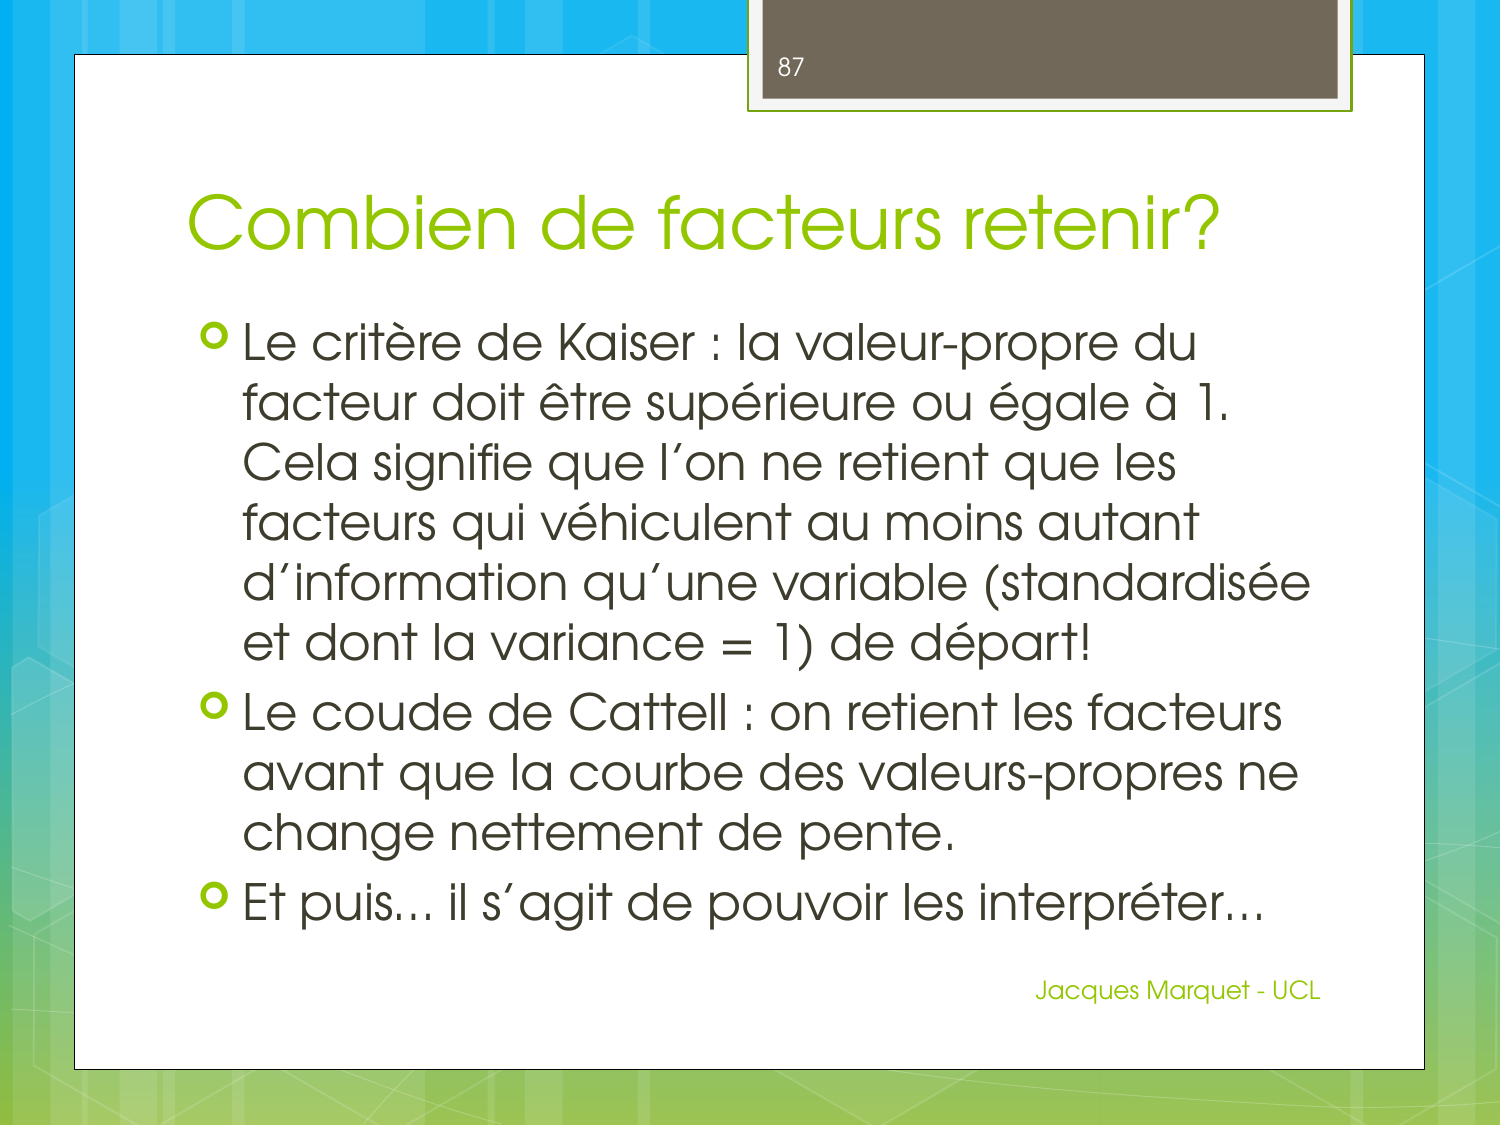

87
# Combien de facteurs retenir?
Le critère de Kaiser : la valeur-propre du facteur doit être supérieure ou égale à 1. Cela signifie que l’on ne retient que les facteurs qui véhiculent au moins autant d’information qu’une variable (standardisée et dont la variance = 1) de départ!
Le coude de Cattell : on retient les facteurs avant que la courbe des valeurs-propres ne change nettement de pente.
Et puis… il s’agit de pouvoir les interpréter…

Jacques Marquet - UCL